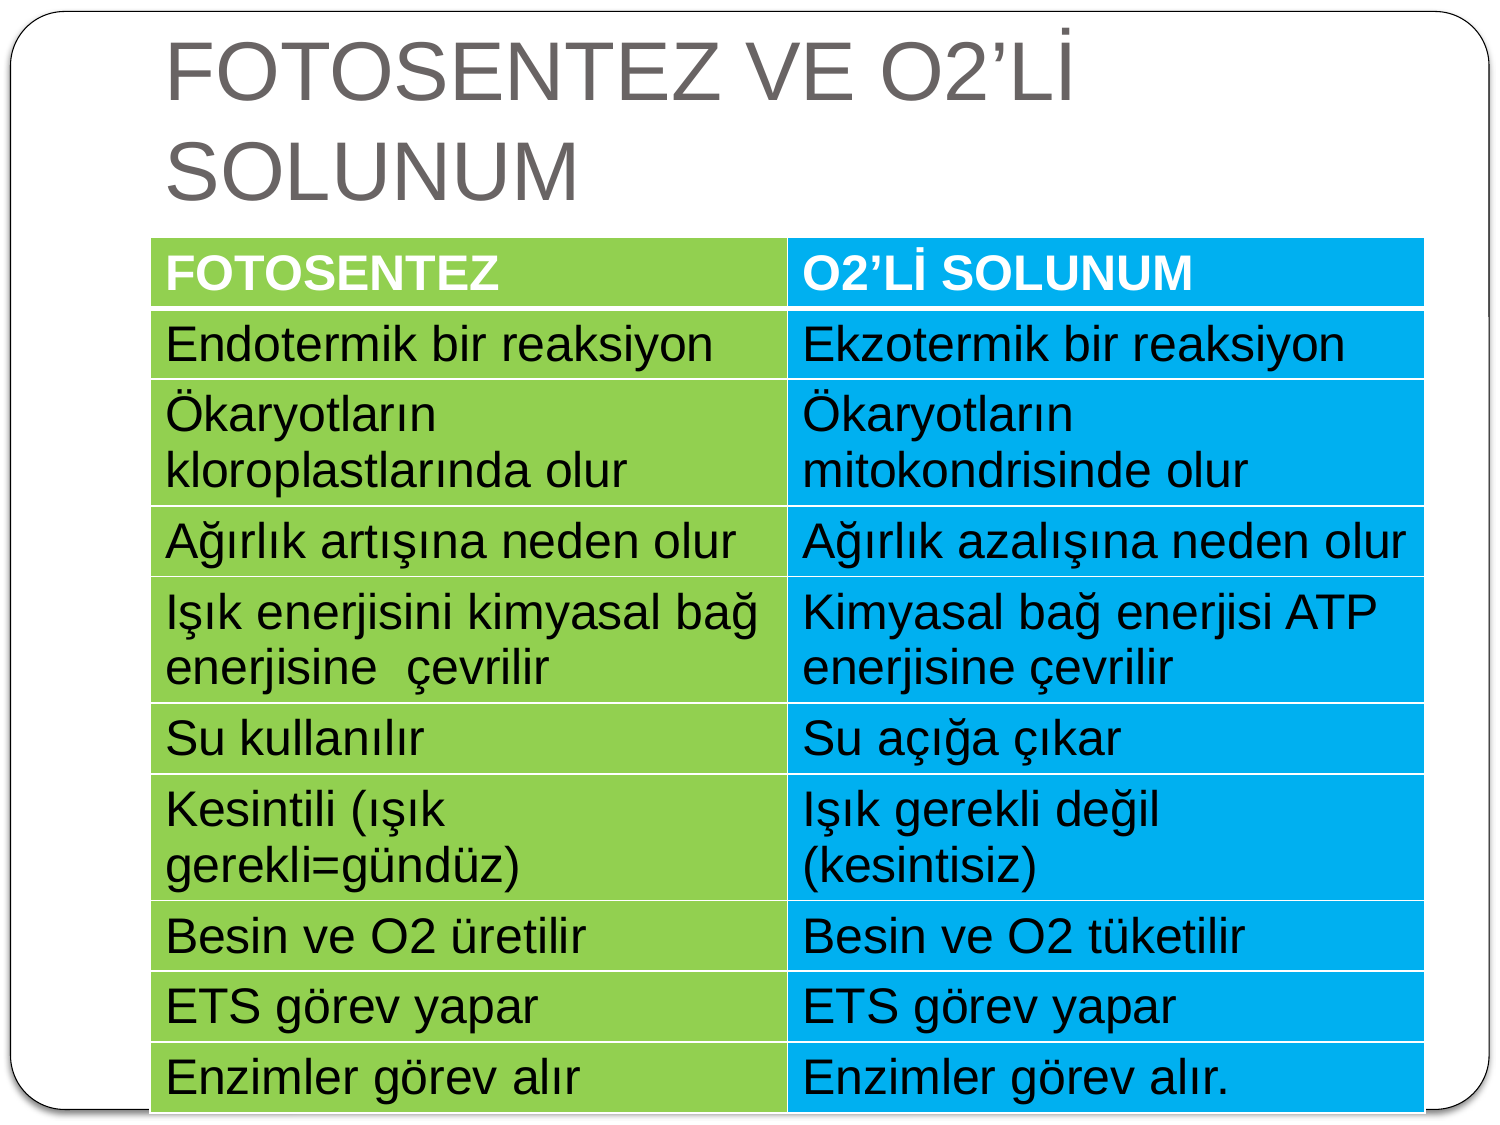

# FOTOSENTEZ VE O2’Lİ SOLUNUM
| FOTOSENTEZ | O2’Lİ SOLUNUM |
| --- | --- |
| Endotermik bir reaksiyon | Ekzotermik bir reaksiyon |
| Ökaryotların kloroplastlarında olur | Ökaryotların mitokondrisinde olur |
| Ağırlık artışına neden olur | Ağırlık azalışına neden olur |
| Işık enerjisini kimyasal bağ enerjisine çevrilir | Kimyasal bağ enerjisi ATP enerjisine çevrilir |
| Su kullanılır | Su açığa çıkar |
| Kesintili (ışık gerekli=gündüz) | Işık gerekli değil (kesintisiz) |
| Besin ve O2 üretilir | Besin ve O2 tüketilir |
| ETS görev yapar | ETS görev yapar |
| Enzimler görev alır | Enzimler görev alır. |